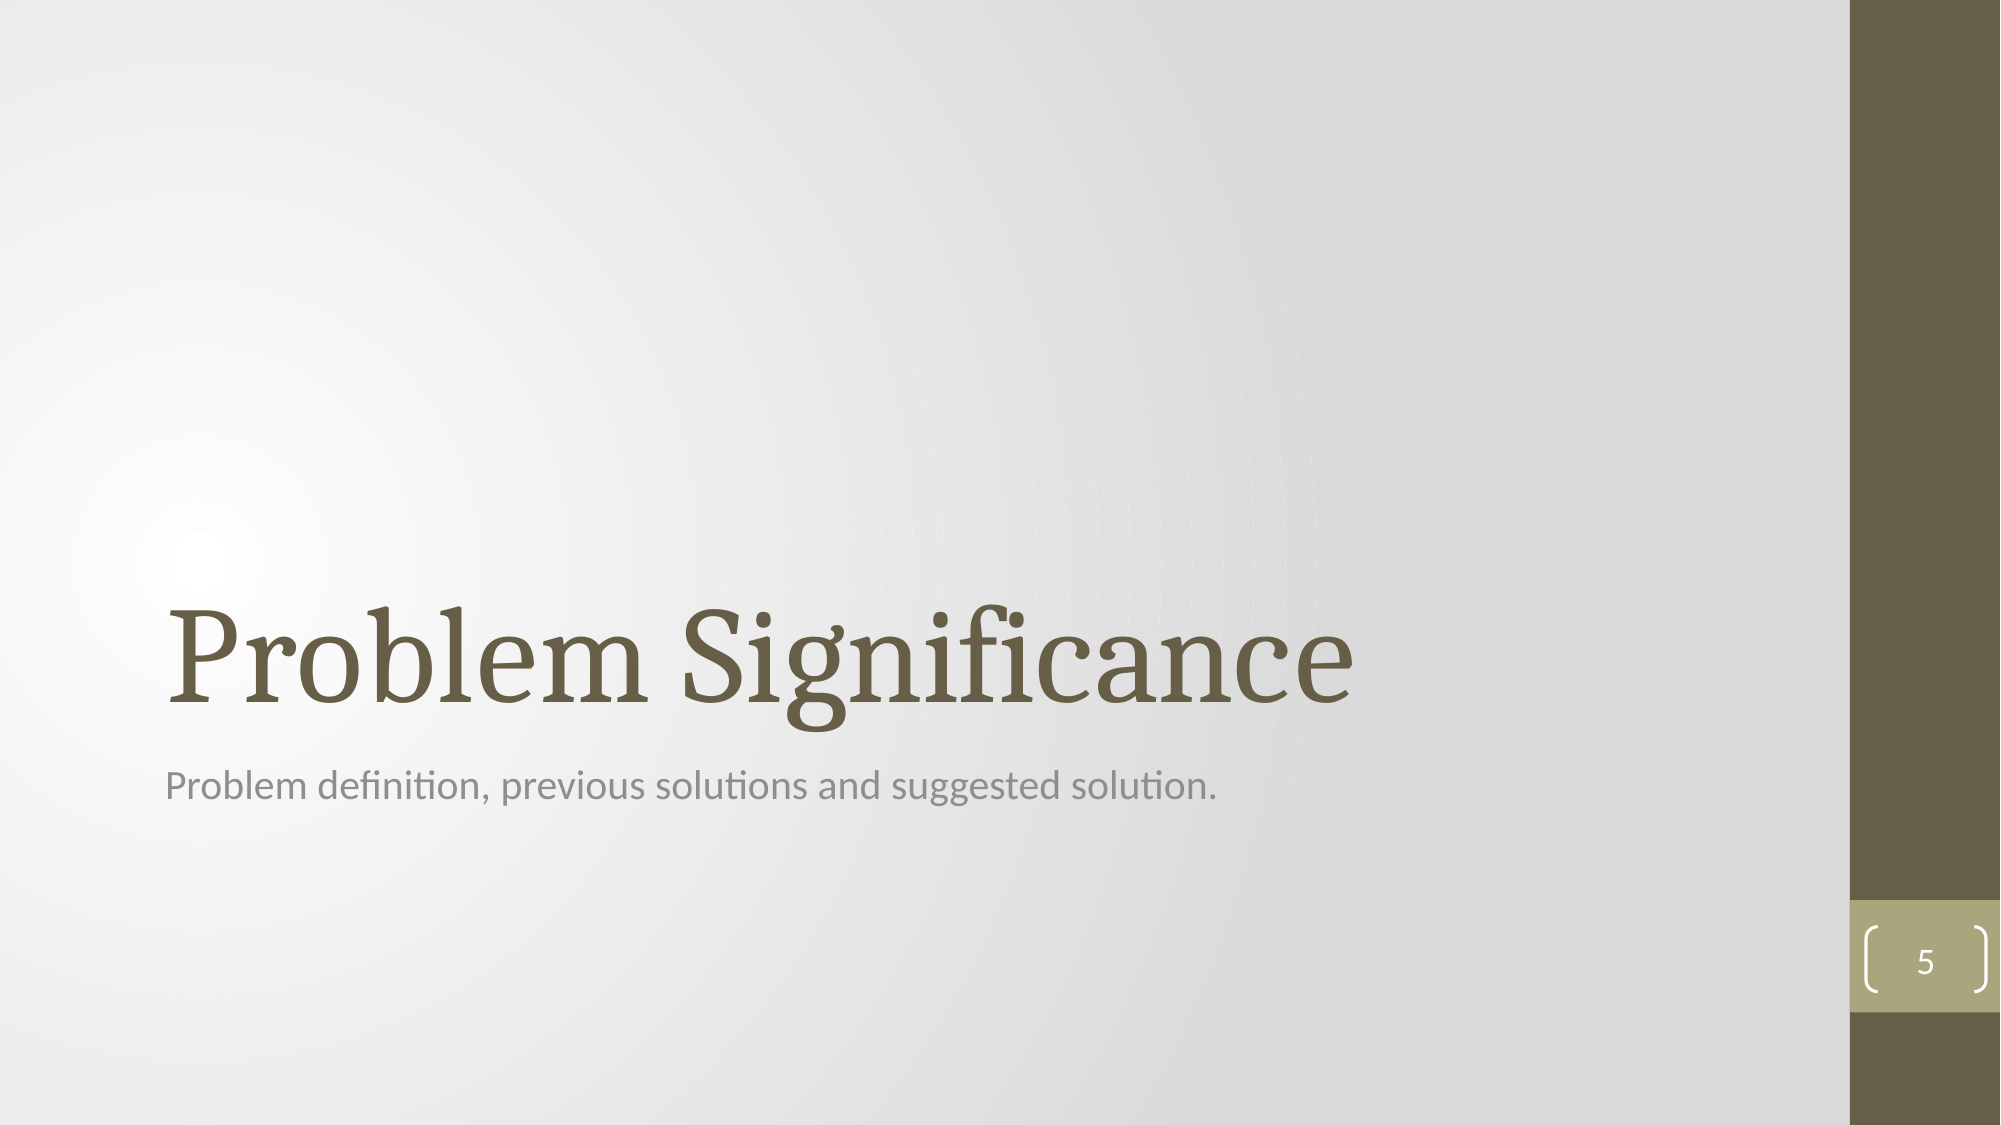

# Problem Significance
Problem definition, previous solutions and suggested solution.
5